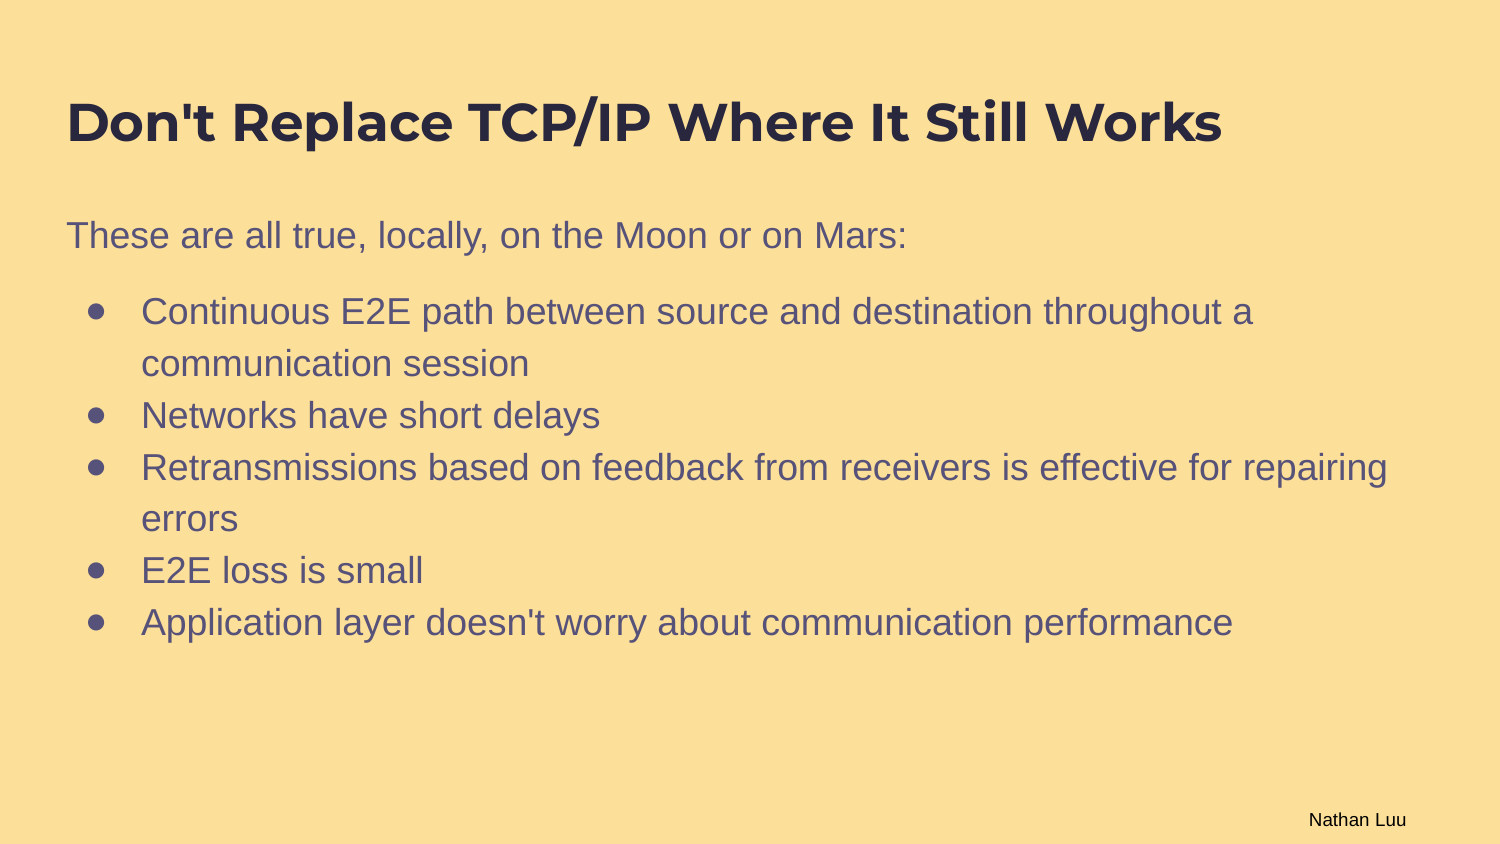

# Don't Replace TCP/IP Where It Still Works
These are all true, locally, on the Moon or on Mars:
Continuous E2E path between source and destination throughout a communication session
Networks have short delays
Retransmissions based on feedback from receivers is effective for repairing errors
E2E loss is small
Application layer doesn't worry about communication performance
Nathan Luu